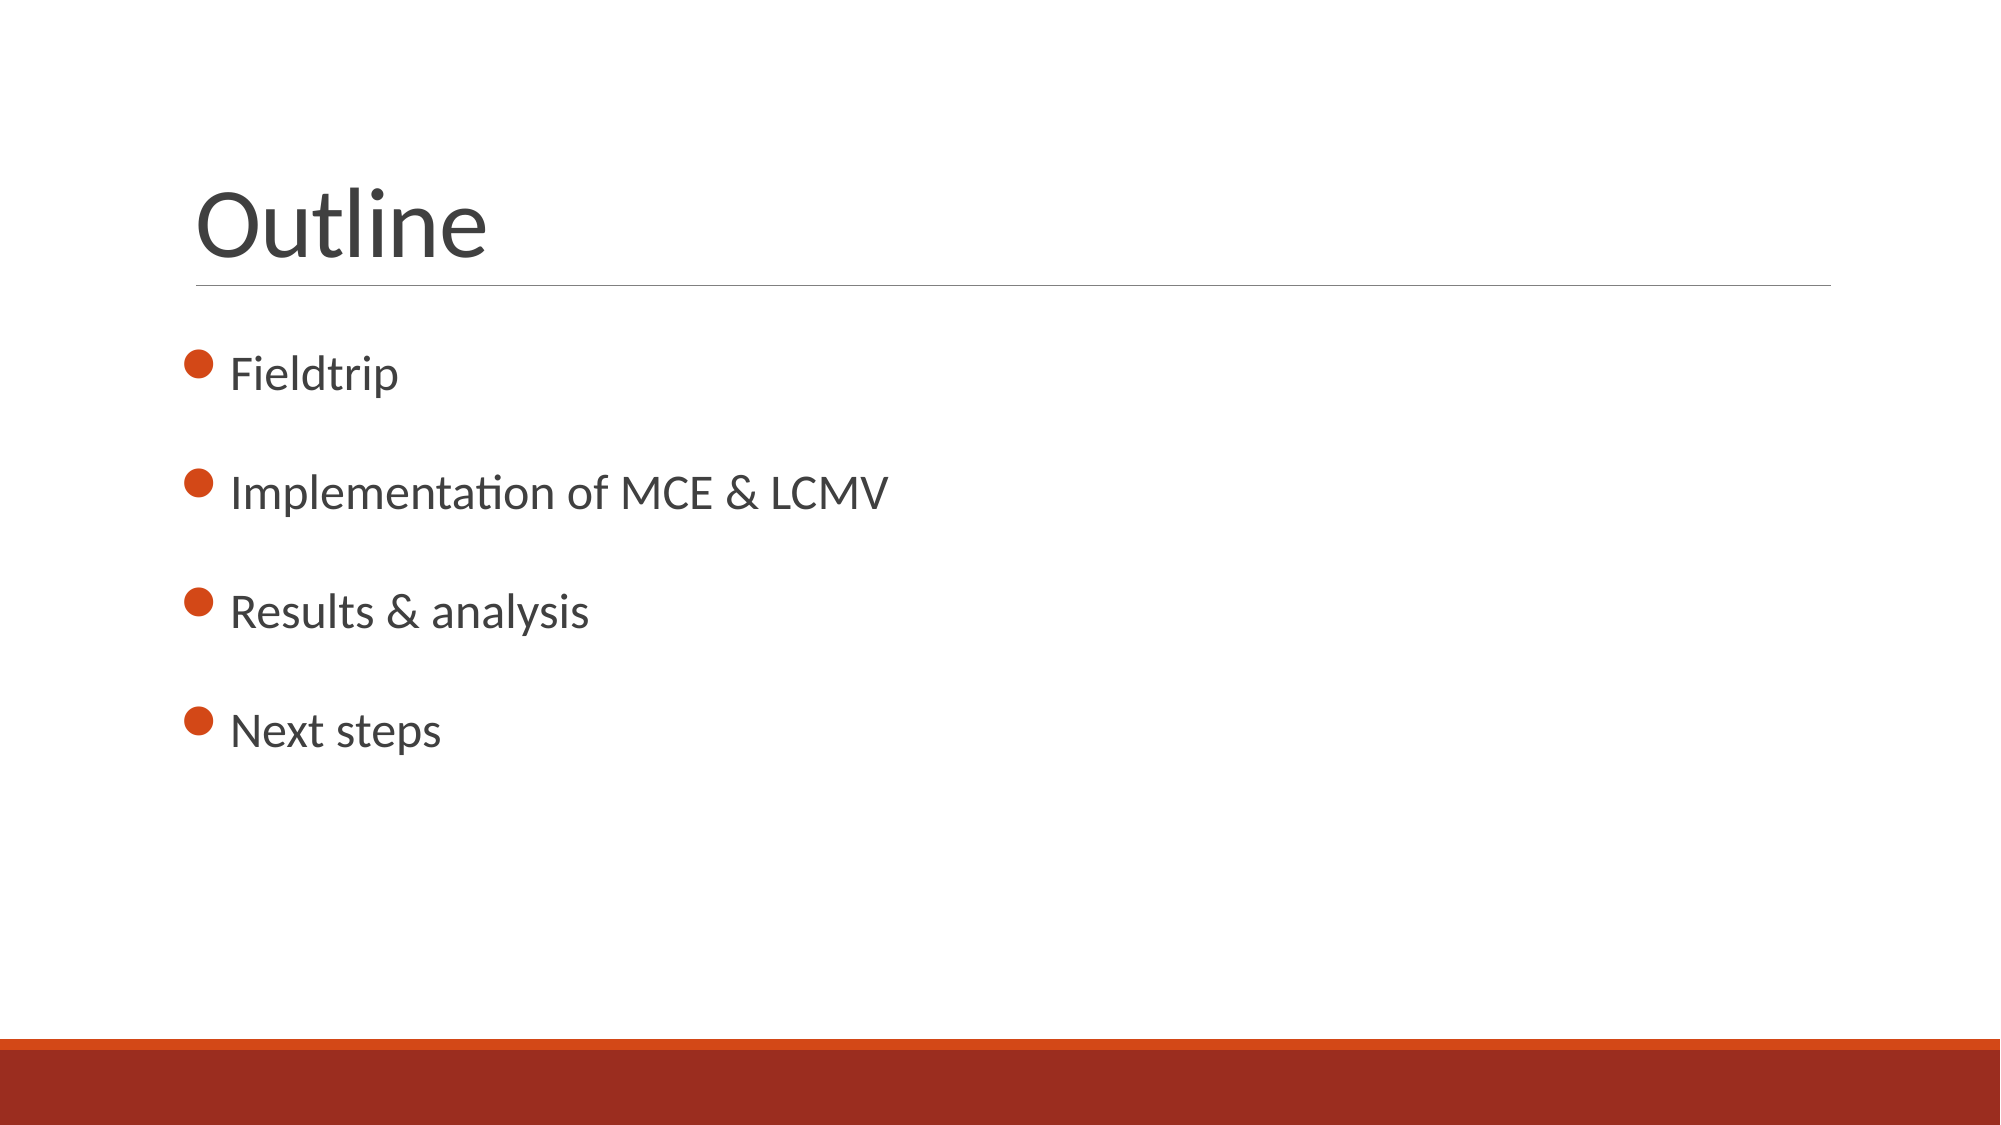

# Outline
Fieldtrip
Implementation of MCE & LCMV
Results & analysis
Next steps